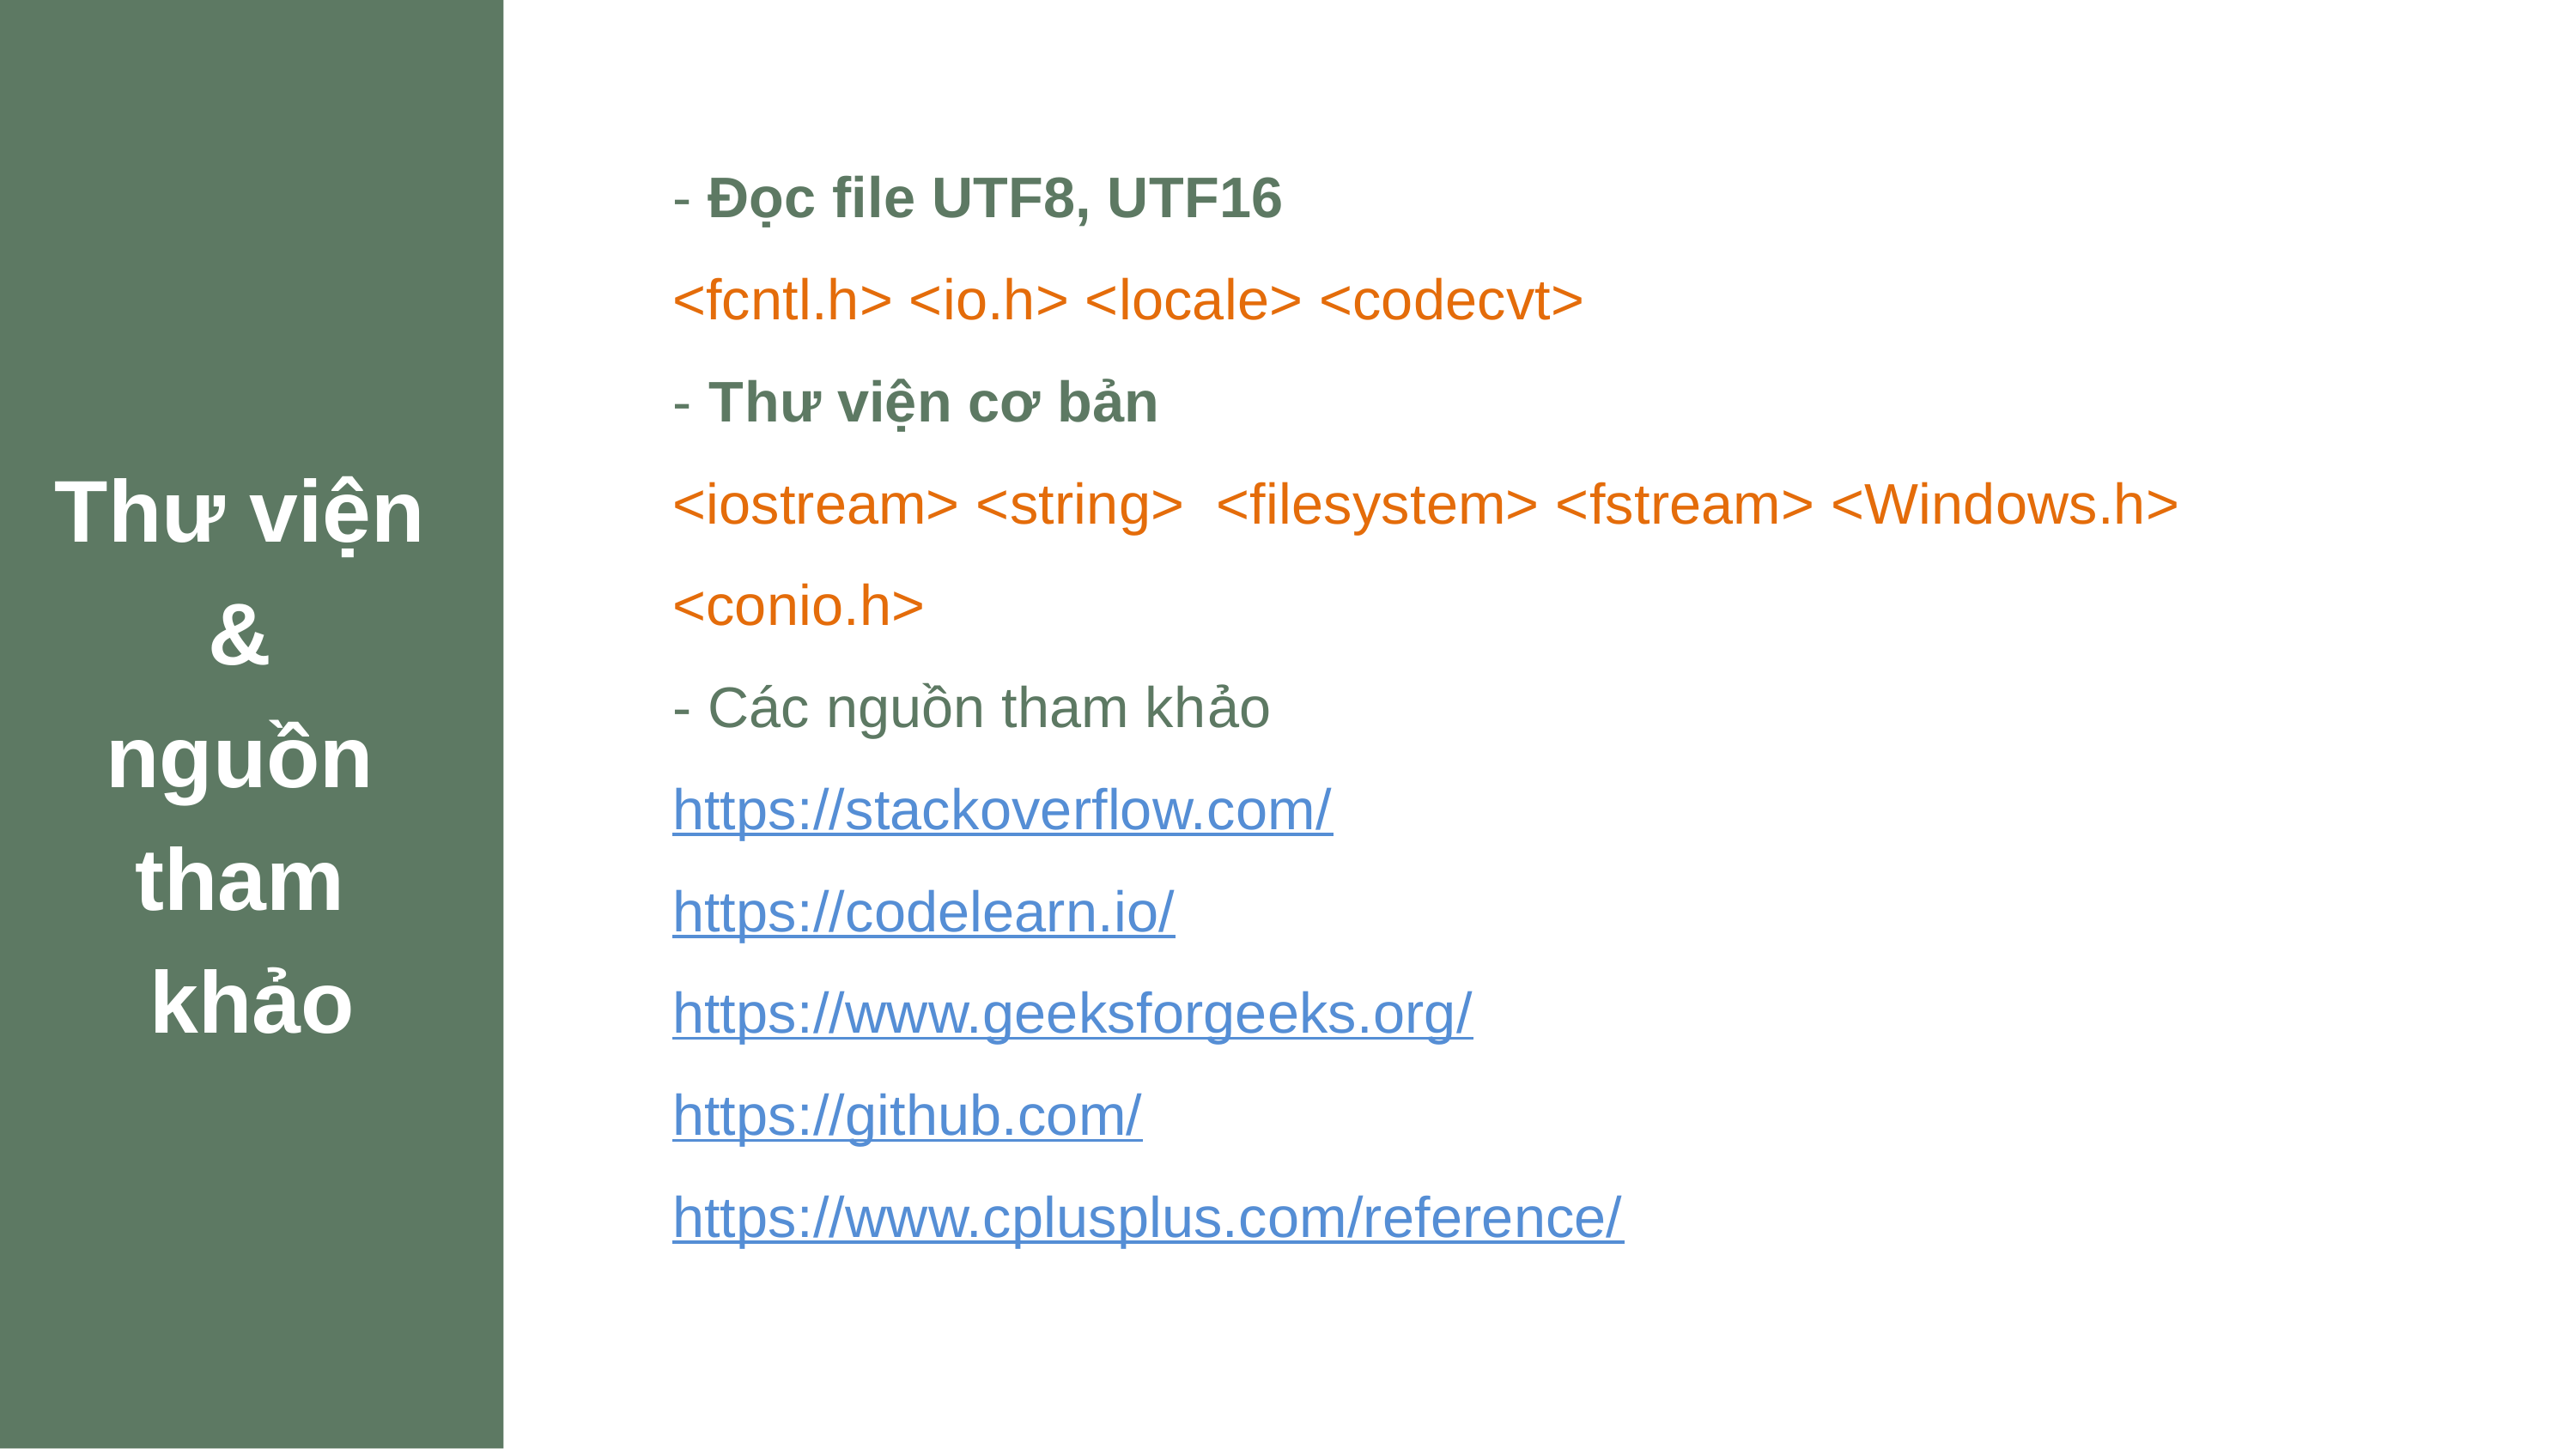

- Đọc file UTF8, UTF16
<fcntl.h> <io.h> <locale> <codecvt>
- Thư viện cơ bản
<iostream> <string>  <filesystem> <fstream> <Windows.h> <conio.h>
- Các nguồn tham khảo
https://stackoverflow.com/
https://codelearn.io/
https://www.geeksforgeeks.org/
https://github.com/
https://www.cplusplus.com/reference/

Thư viện
&
nguồn
tham
khảo